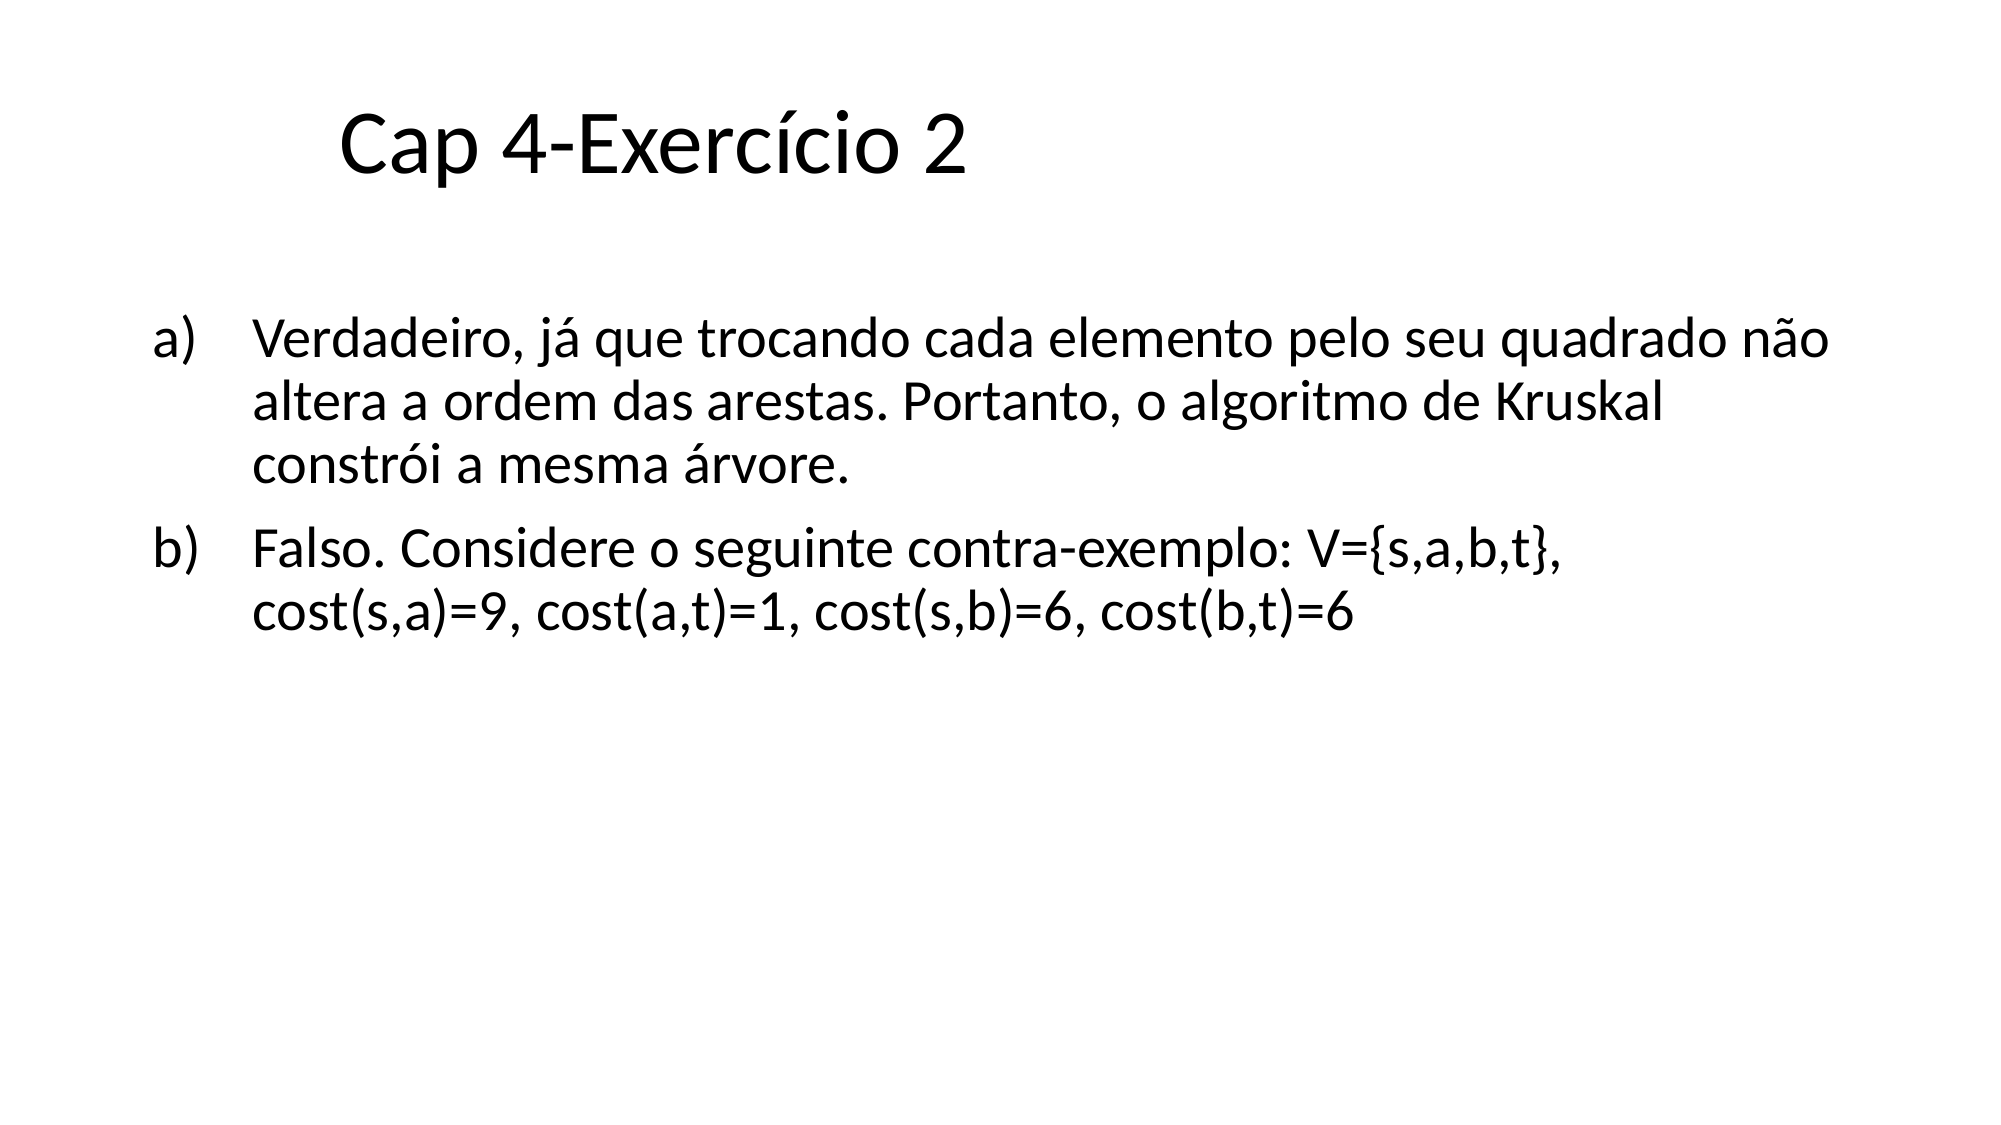

# Cap 4-Exercício 2
Verdadeiro, já que trocando cada elemento pelo seu quadrado não altera a ordem das arestas. Portanto, o algoritmo de Kruskal constrói a mesma árvore.
Falso. Considere o seguinte contra-exemplo: V={s,a,b,t},  cost(s,a)=9, cost(a,t)=1, cost(s,b)=6, cost(b,t)=6